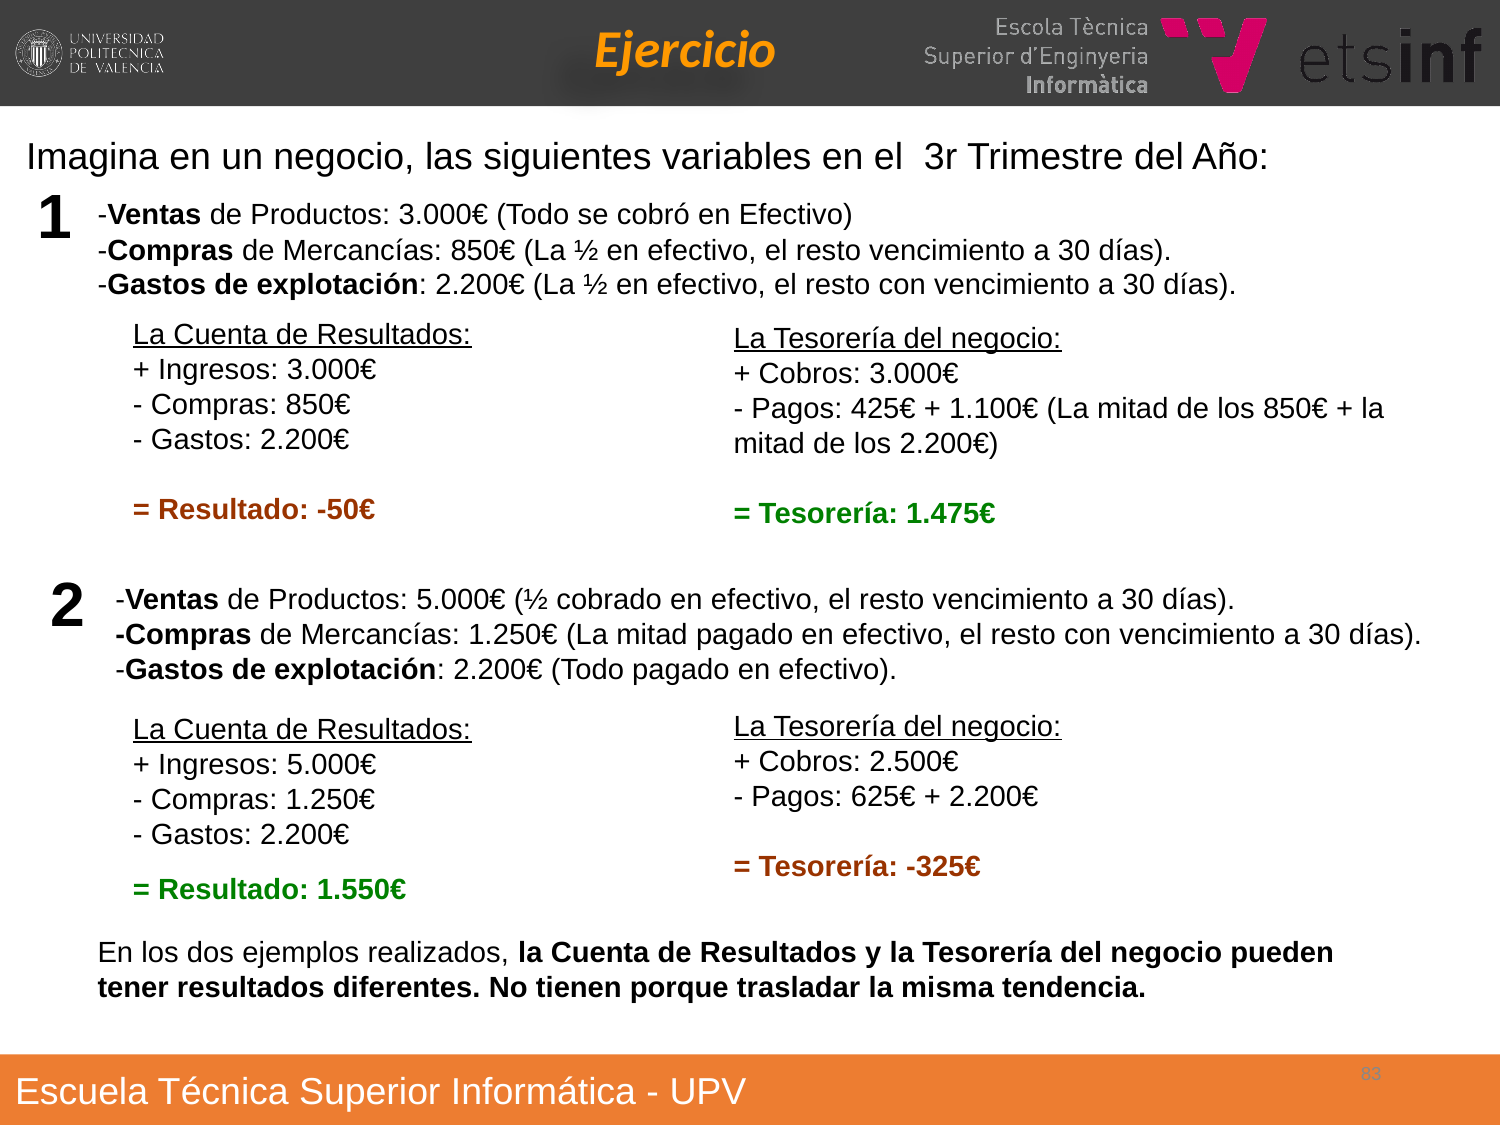

Ejercicio
Imagina en un negocio, las siguientes variables en el  3r Trimestre del Año:
1

-Ventas de Productos: 3.000€ (Todo se cobró en Efectivo)
-Compras de Mercancías: 850€ (La ½ en efectivo, el resto vencimiento a 30 días).
-Gastos de explotación: 2.200€ (La ½ en efectivo, el resto con vencimiento a 30 días).

La Cuenta de Resultados:
+ Ingresos: 3.000€
- Compras: 850€
- Gastos: 2.200€

= Resultado: -50€

La Tesorería del negocio:
+ Cobros: 3.000€
- Pagos: 425€ + 1.100€ (La mitad de los 850€ + la mitad de los 2.200€)

= Tesorería: 1.475€
2
-Ventas de Productos: 5.000€ (½ cobrado en efectivo, el resto vencimiento a 30 días).
-Compras de Mercancías: 1.250€ (La mitad pagado en efectivo, el resto con vencimiento a 30 días).
-Gastos de explotación: 2.200€ (Todo pagado en efectivo).
La Tesorería del negocio:
+ Cobros: 2.500€
- Pagos: 625€ + 2.200€

= Tesorería: -325€
La Cuenta de Resultados:
+ Ingresos: 5.000€
- Compras: 1.250€
- Gastos: 2.200€

= Resultado: 1.550€

En los dos ejemplos realizados, la Cuenta de Resultados y la Tesorería del negocio pueden tener resultados diferentes. No tienen porque trasladar la misma tendencia.
83